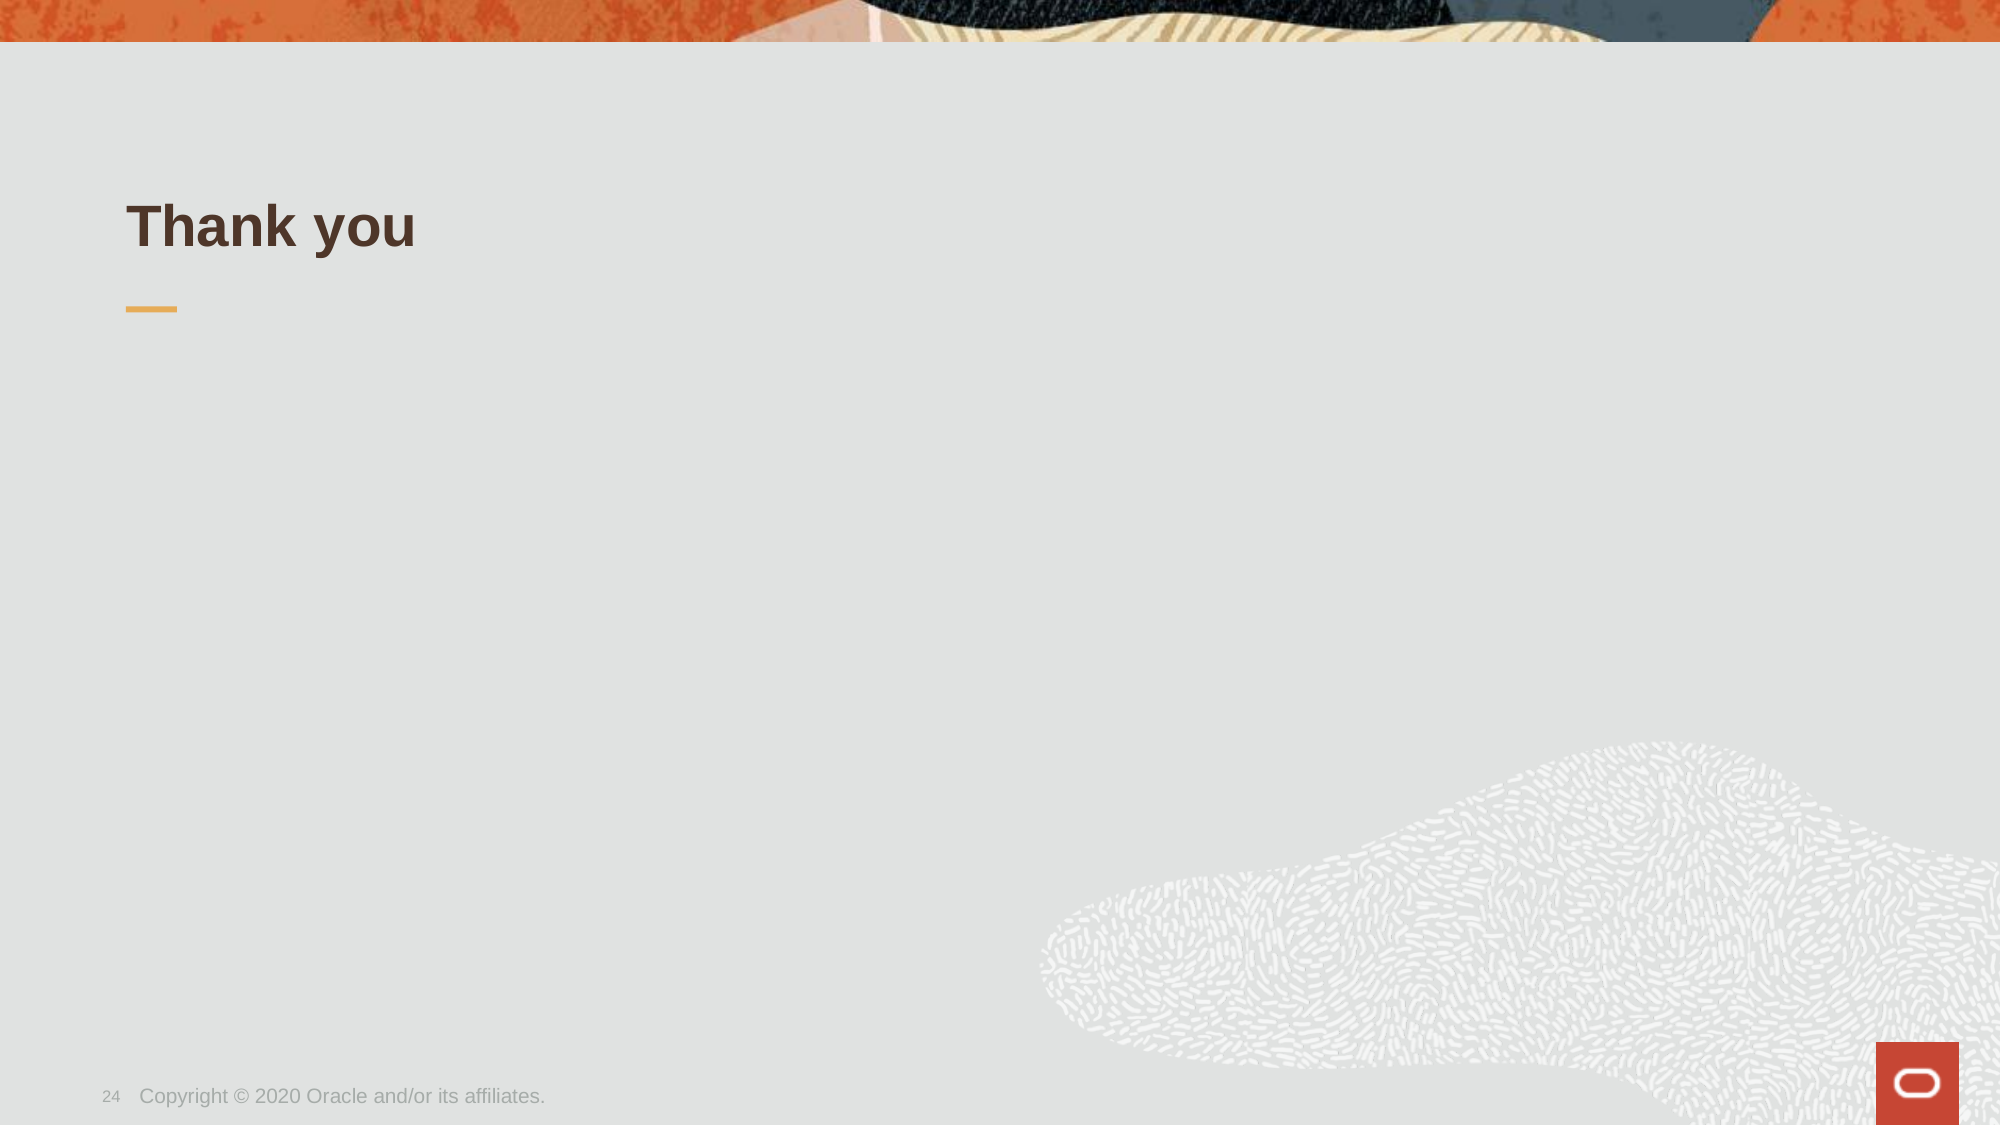

# Thank you
Copyright © 2020 Oracle and/or its affiliates.